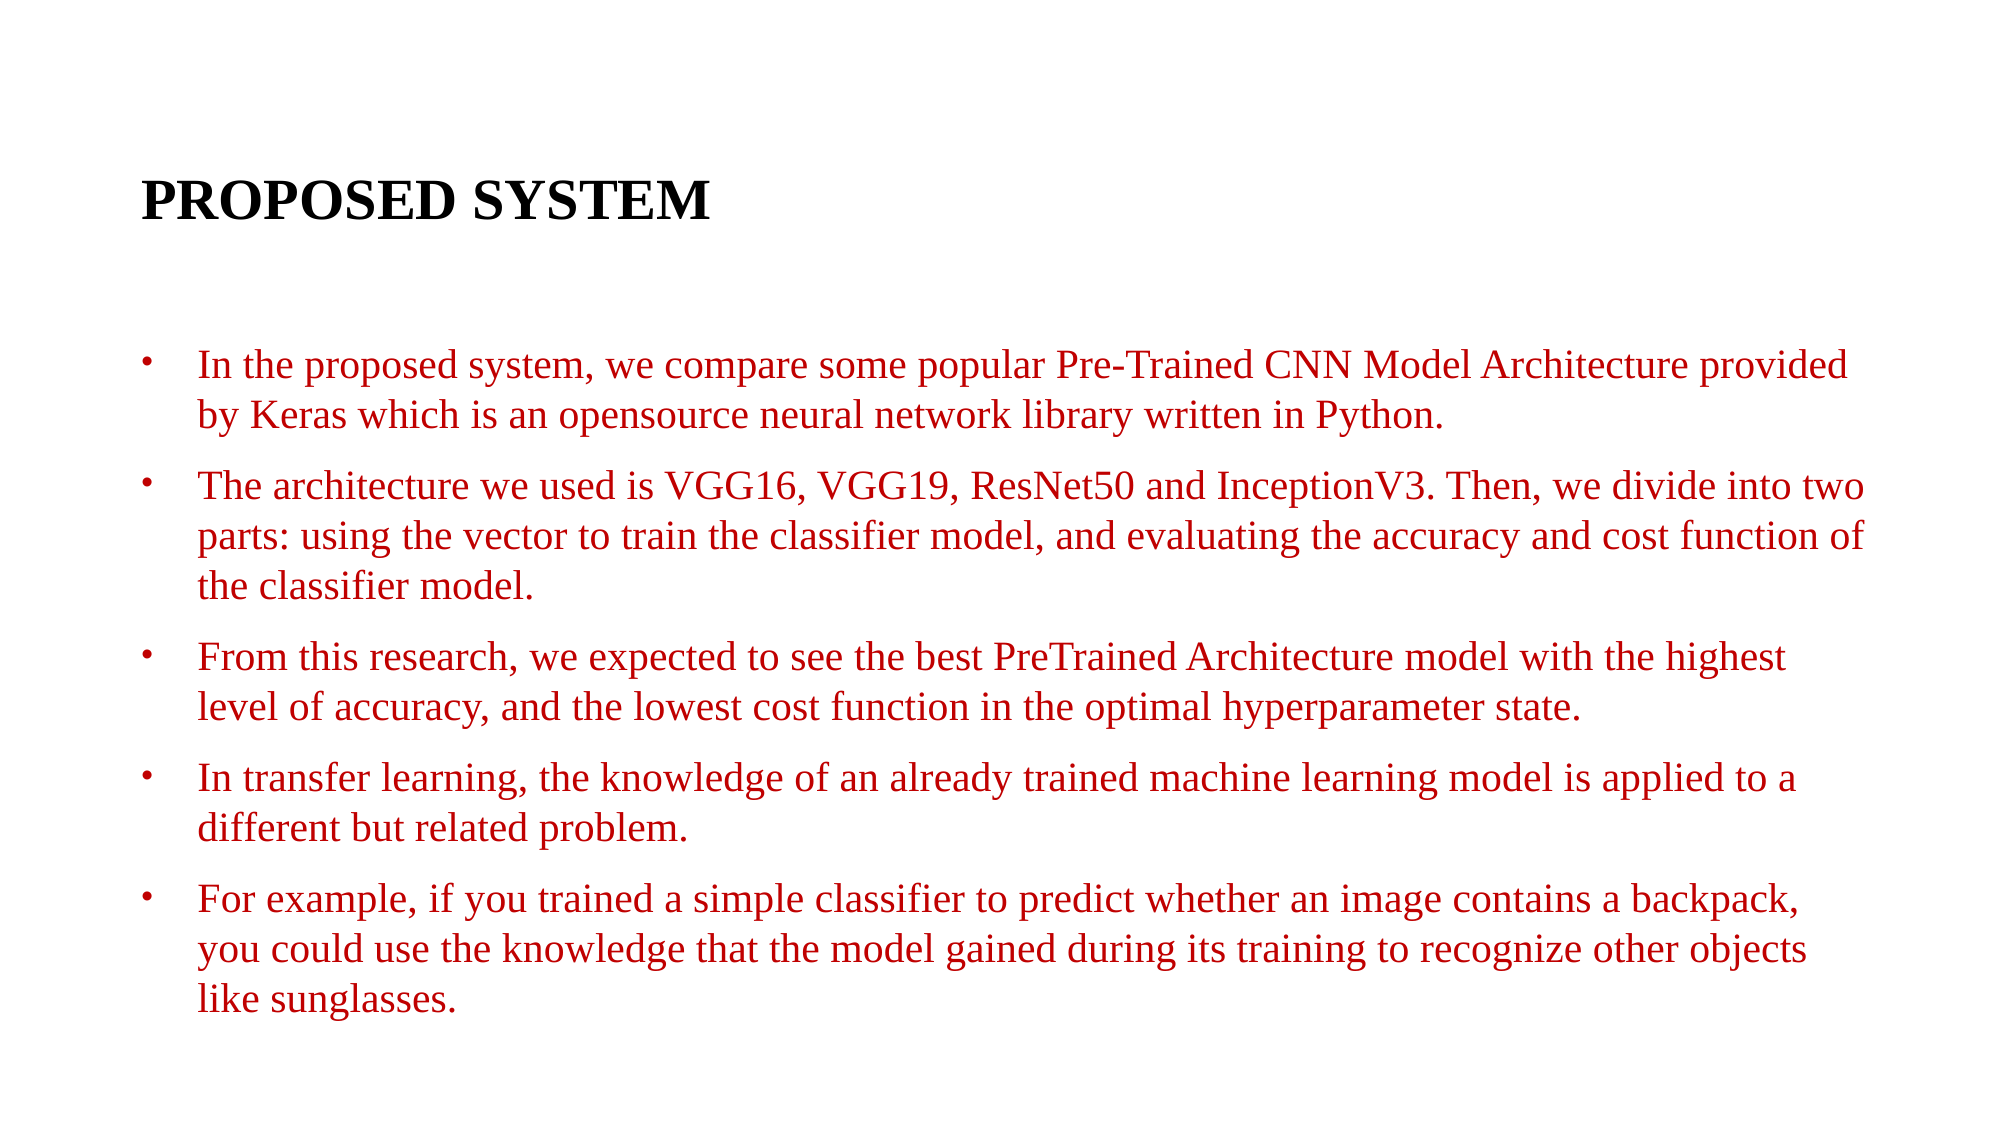

PROPOSED SYSTEM
In the proposed system, we compare some popular Pre-Trained CNN Model Architecture provided by Keras which is an opensource neural network library written in Python.
The architecture we used is VGG16, VGG19, ResNet50 and InceptionV3. Then, we divide into two parts: using the vector to train the classifier model, and evaluating the accuracy and cost function of the classifier model.
From this research, we expected to see the best PreTrained Architecture model with the highest level of accuracy, and the lowest cost function in the optimal hyperparameter state.
In transfer learning, the knowledge of an already trained machine learning model is applied to a different but related problem.
For example, if you trained a simple classifier to predict whether an image contains a backpack, you could use the knowledge that the model gained during its training to recognize other objects like sunglasses.